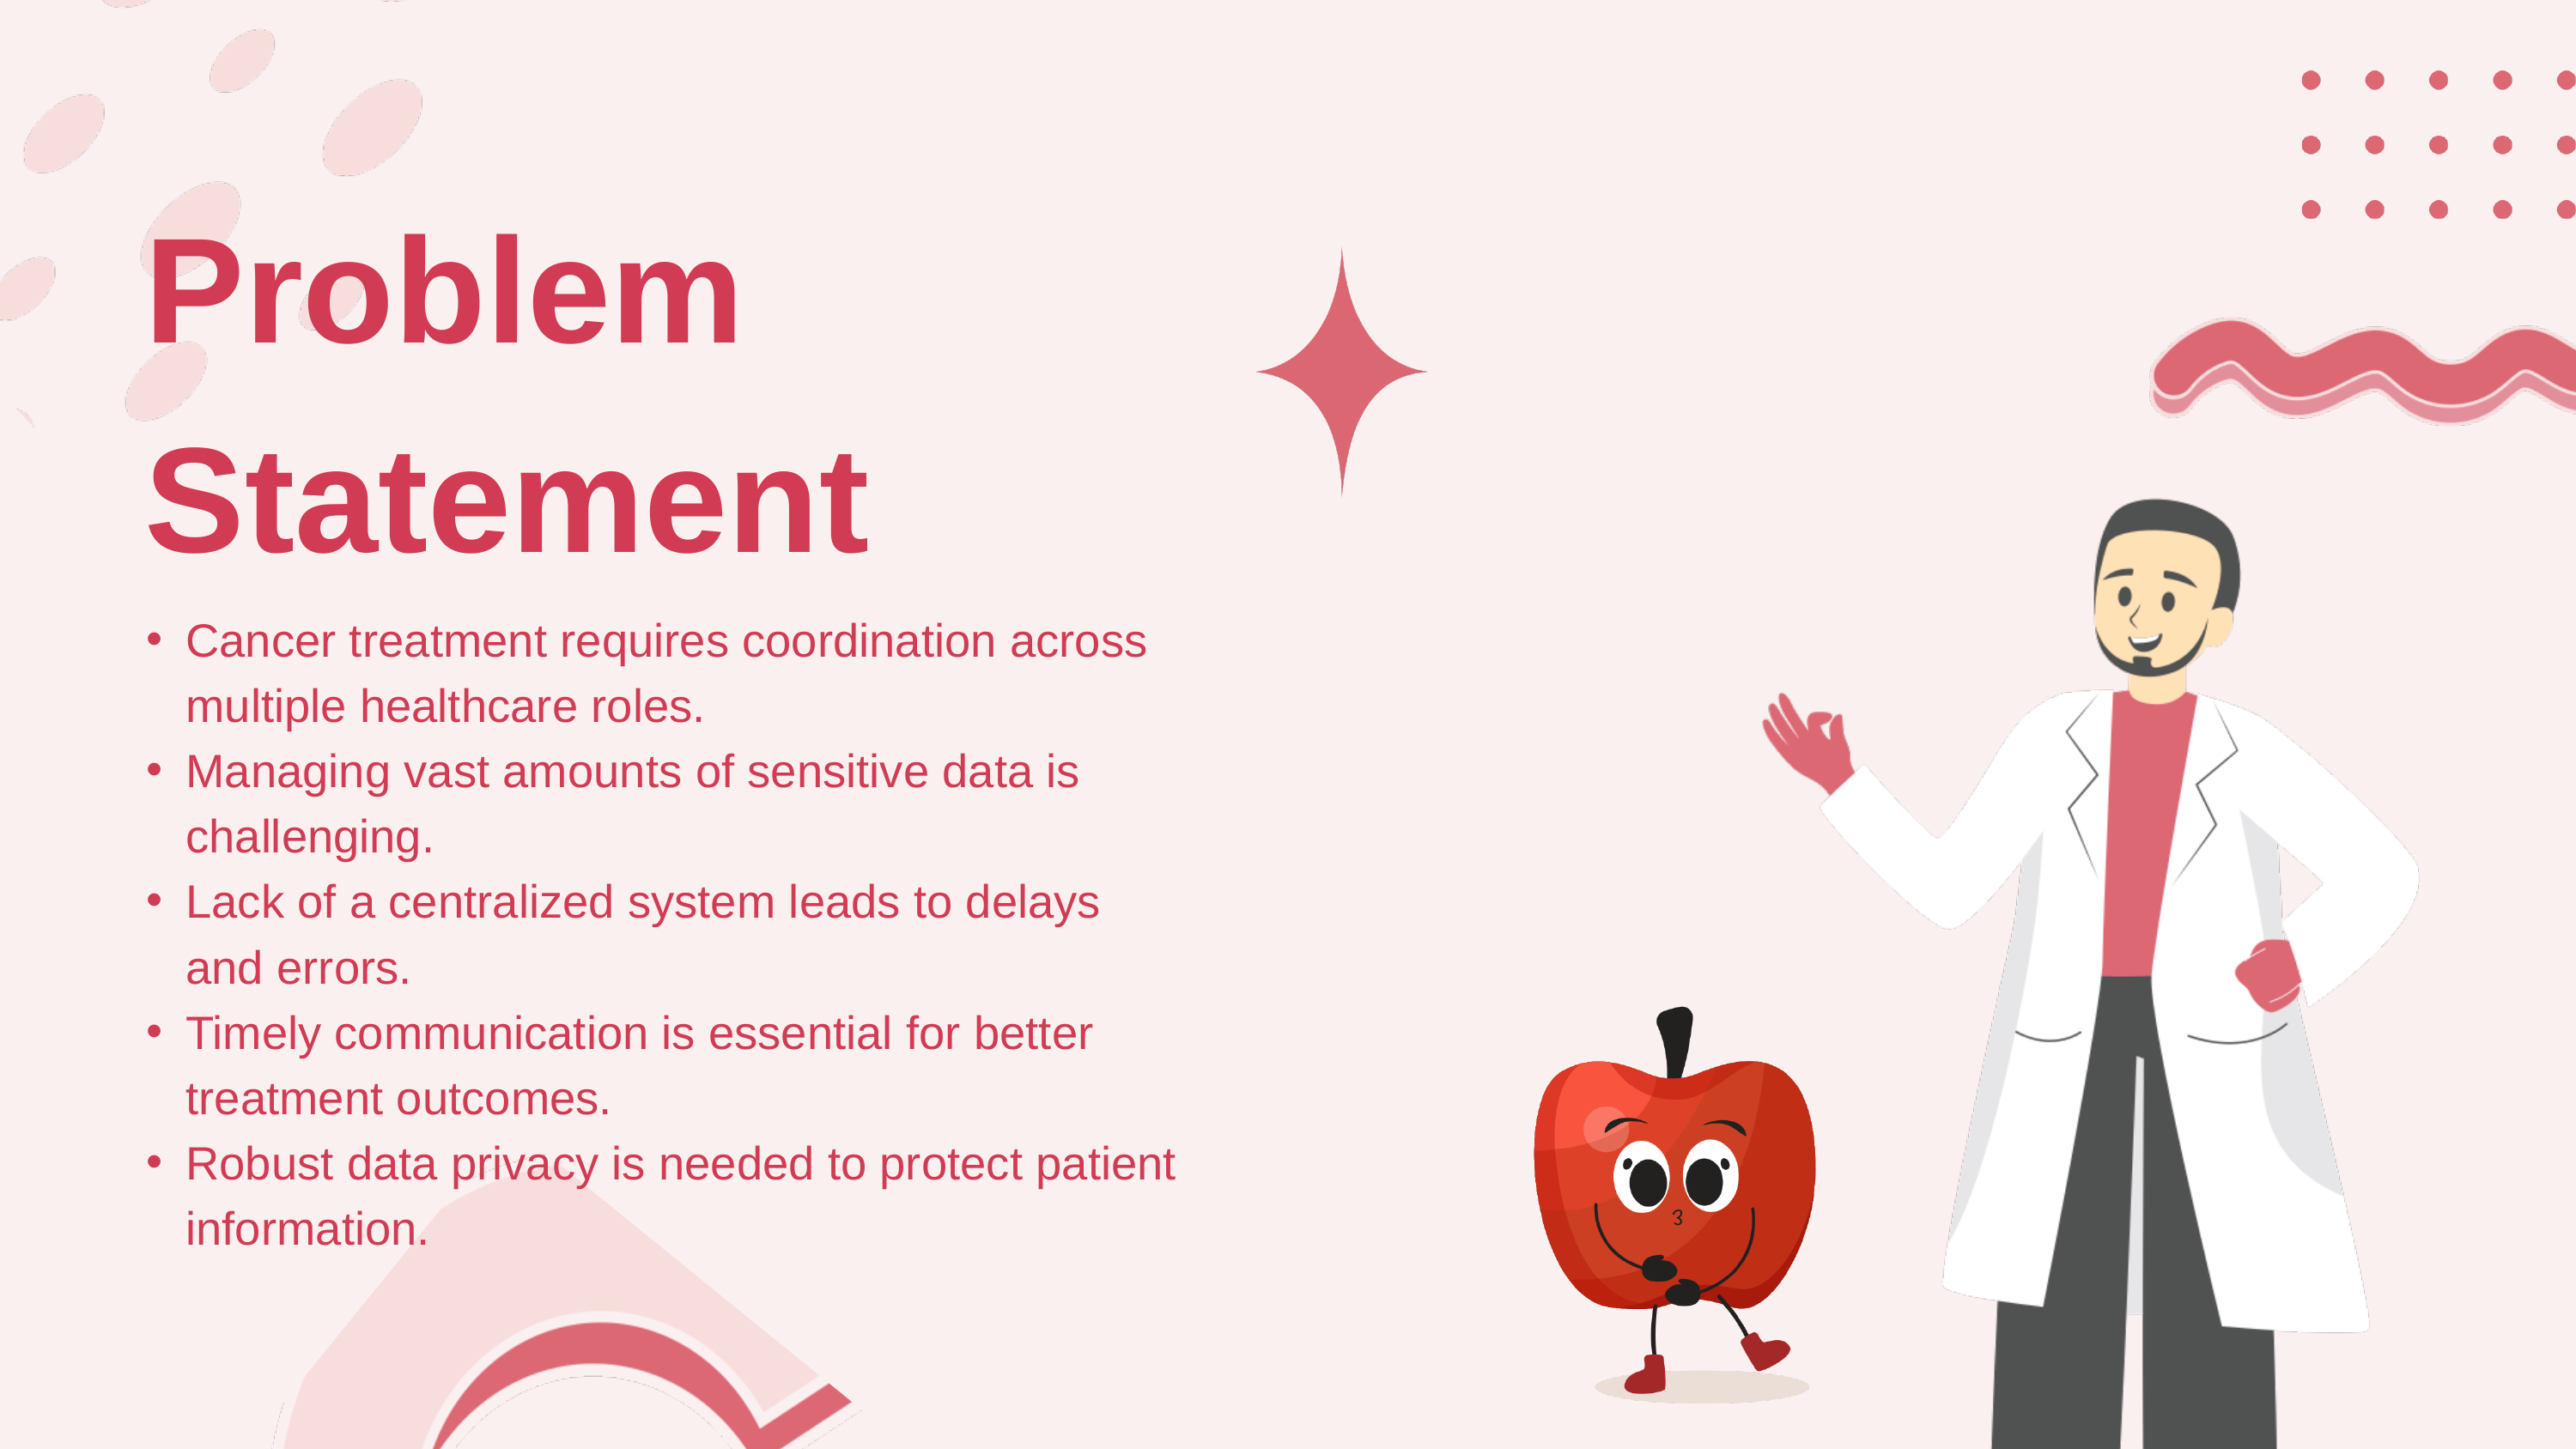

Problem Statement

Cancer treatment requires coordination across multiple healthcare roles.
Managing vast amounts of sensitive data is challenging.
Lack of a centralized system leads to delays and errors.
Timely communication is essential for better treatment outcomes.
Robust data privacy is needed to protect patient information.